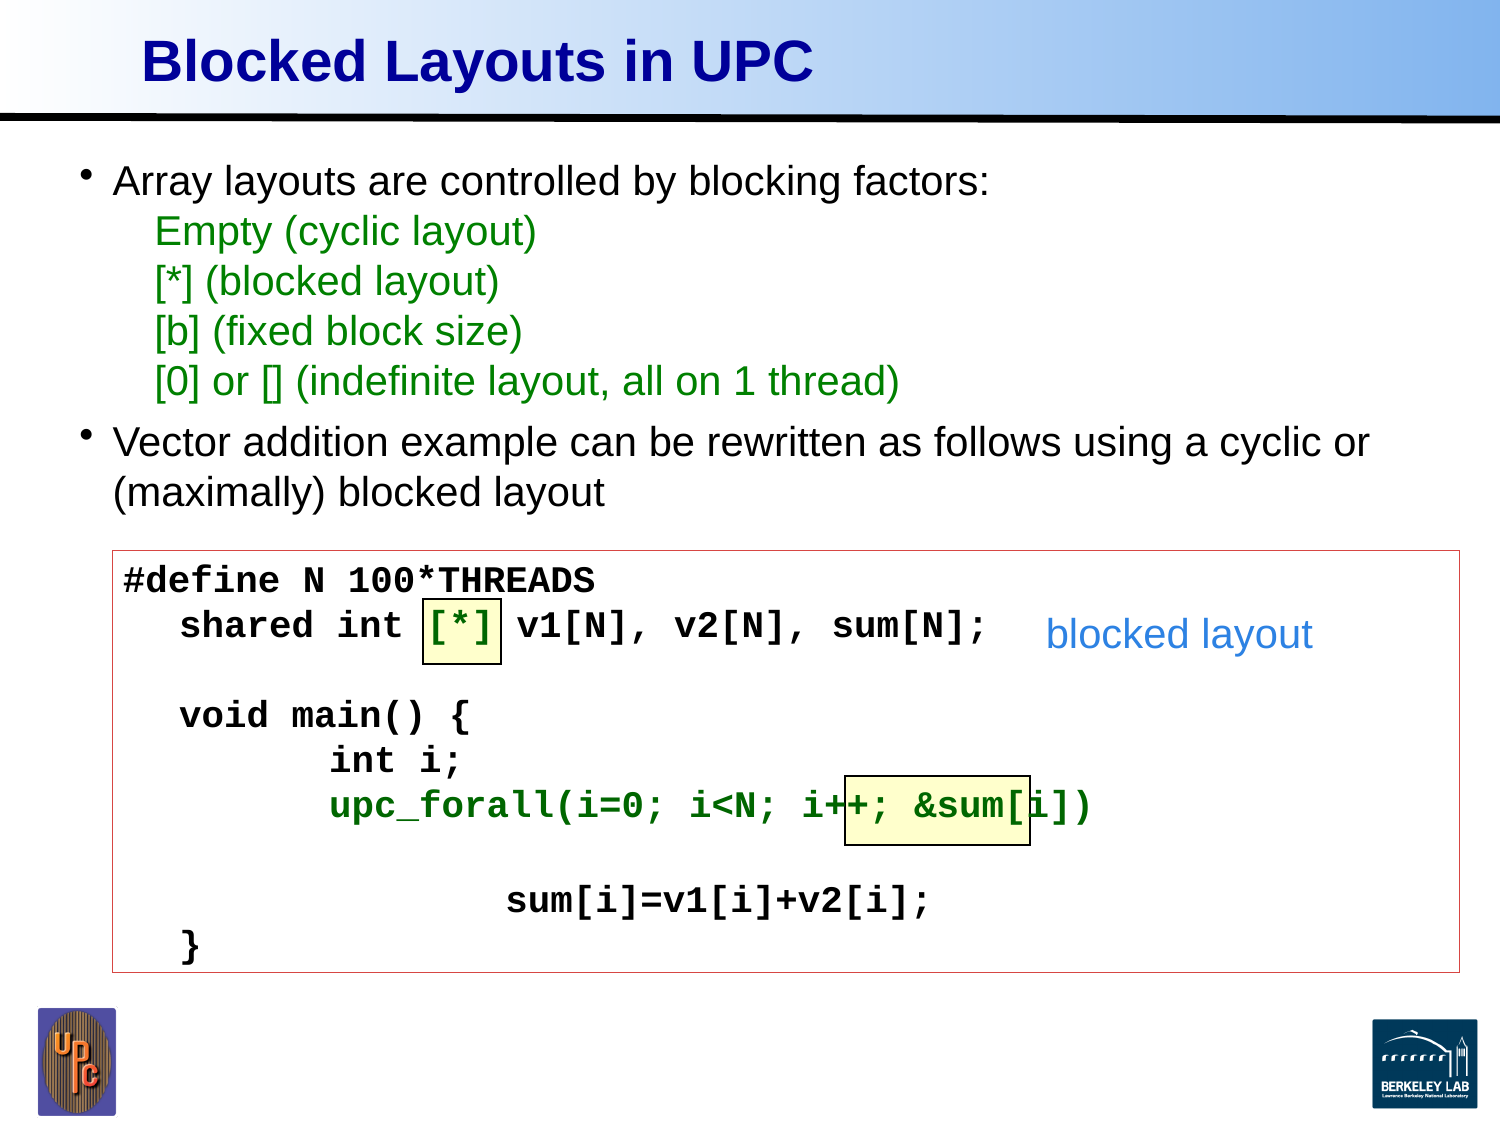

# Blocked Layouts in UPC
Array layouts are controlled by blocking factors:
Empty (cyclic layout)
[*] (blocked layout)
[b] (fixed block size)
[0] or [] (indefinite layout, all on 1 thread)
Vector addition example can be rewritten as follows using a cyclic or (maximally) blocked layout

#define N 100*THREADS
shared int [*] v1[N], v2[N], sum[N];
void main() {
	int i;
	upc_forall(i=0; i<N; i++; &sum[i])
                 sum[i]=v1[i]+v2[i];
}

blocked layout